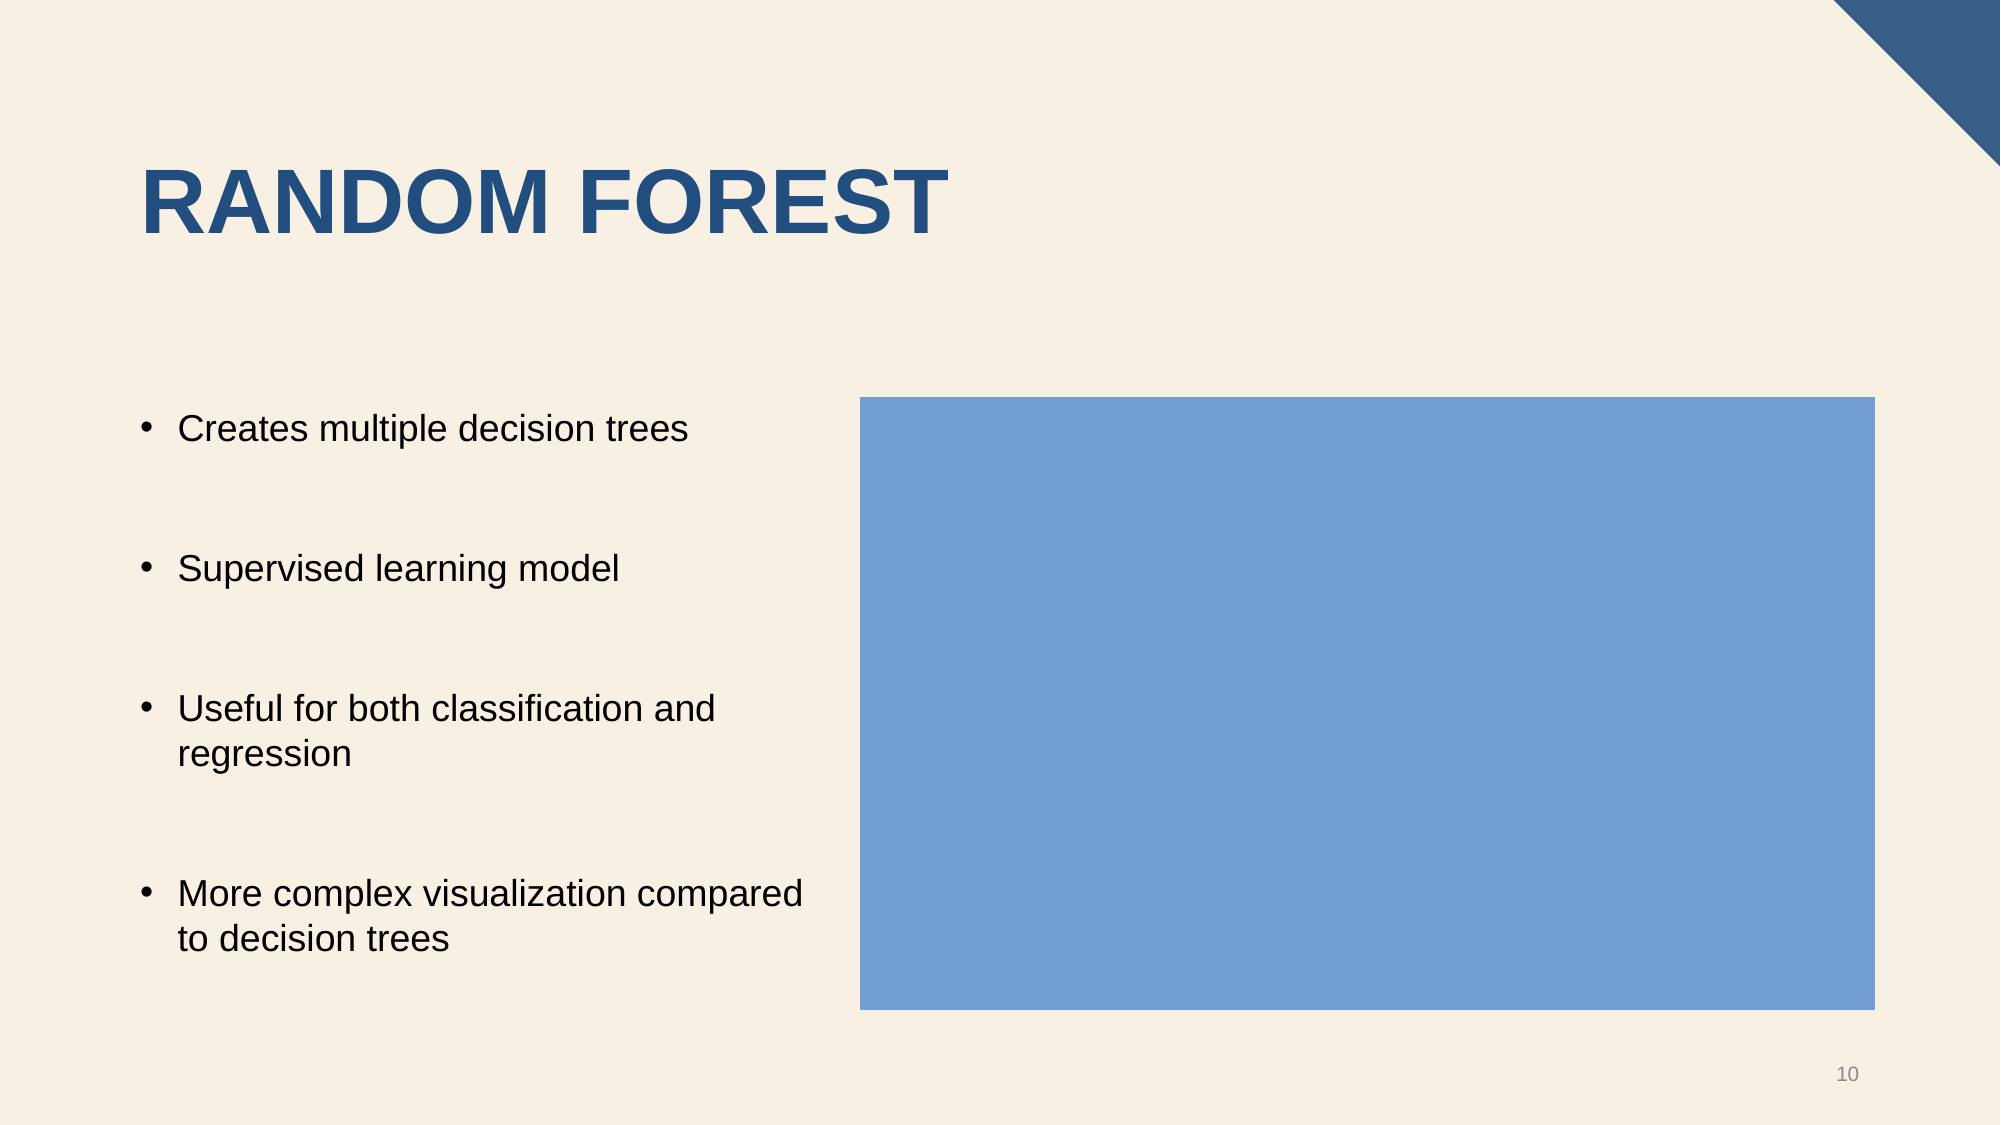

# Random forest
Creates multiple decision trees

Supervised learning model

Useful for both classification and regression

More complex visualization compared to decision trees

10